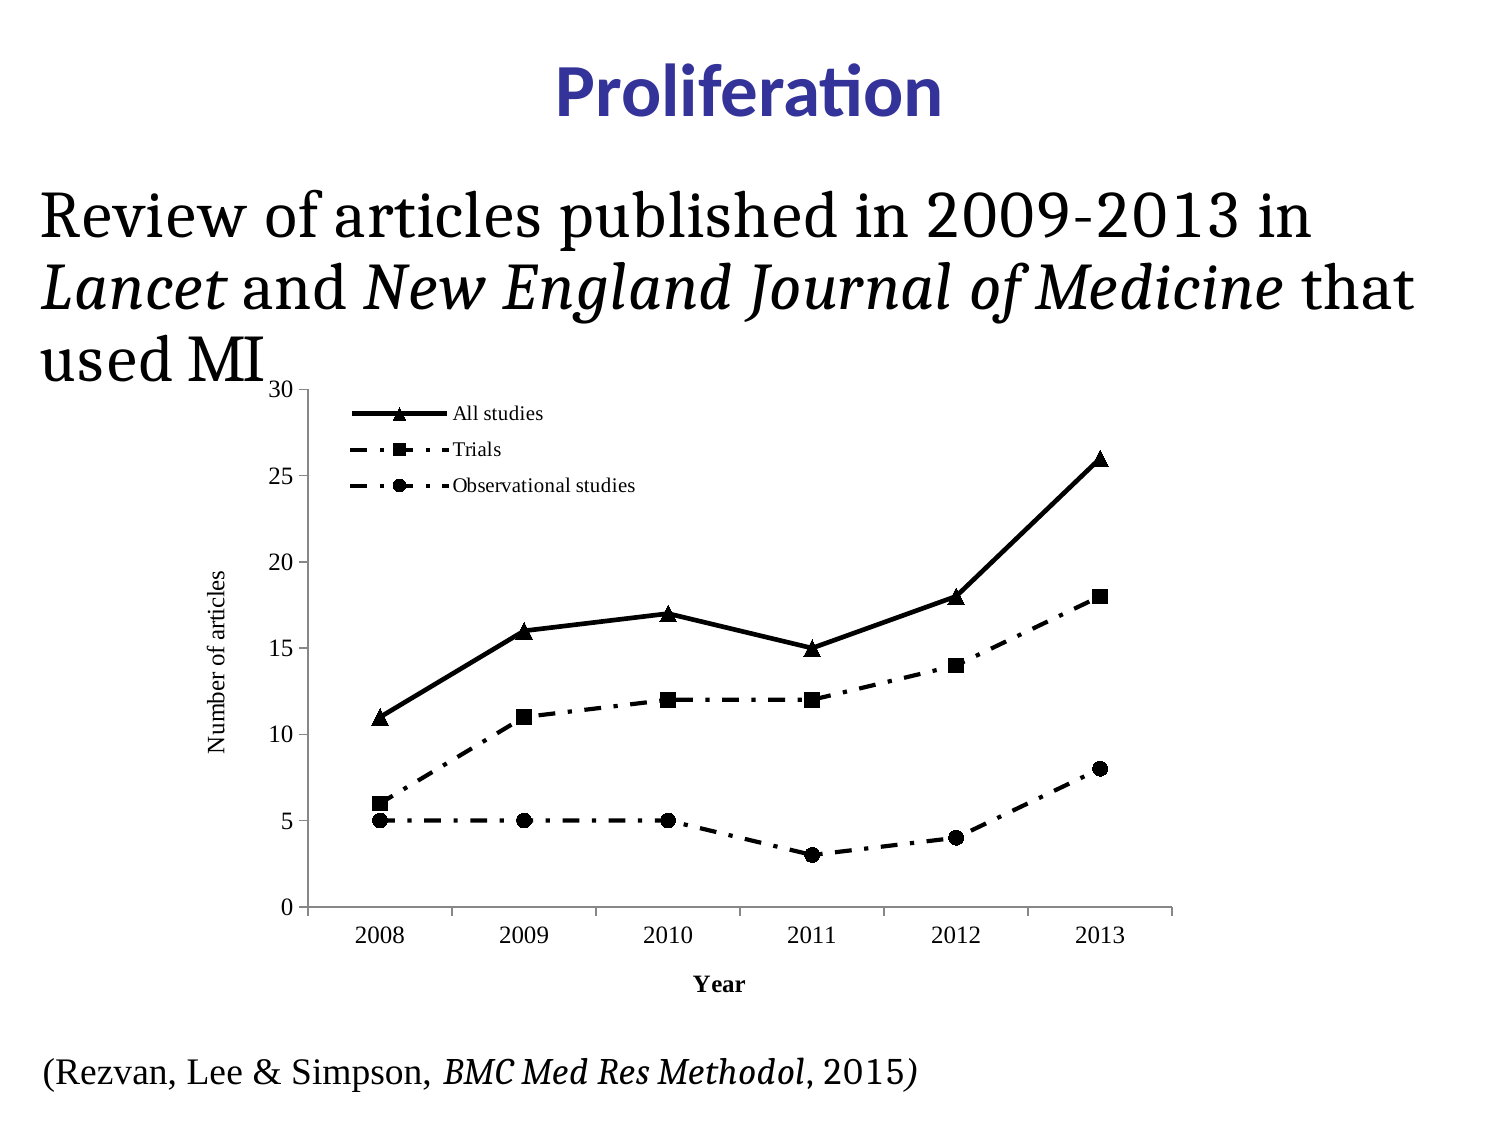

# Proliferation
Review of articles published in 2009-2013 in Lancet and New England Journal of Medicine that used MI

### Chart

| Category | All studies | Trials | Observational studies |
|---|---|---|---|
| 2008 | 11.0 | 6.0 | 5.0 |
| 2009 | 16.0 | 11.0 | 5.0 |
| 2010 | 17.0 | 12.0 | 5.0 |
| 2011 | 15.0 | 12.0 | 3.0 |
| 2012 | 18.0 | 14.0 | 4.0 |
| 2013 | 26.0 | 18.0 | 8.0 |
(Rezvan, Lee & Simpson, BMC Med Res Methodol, 2015)